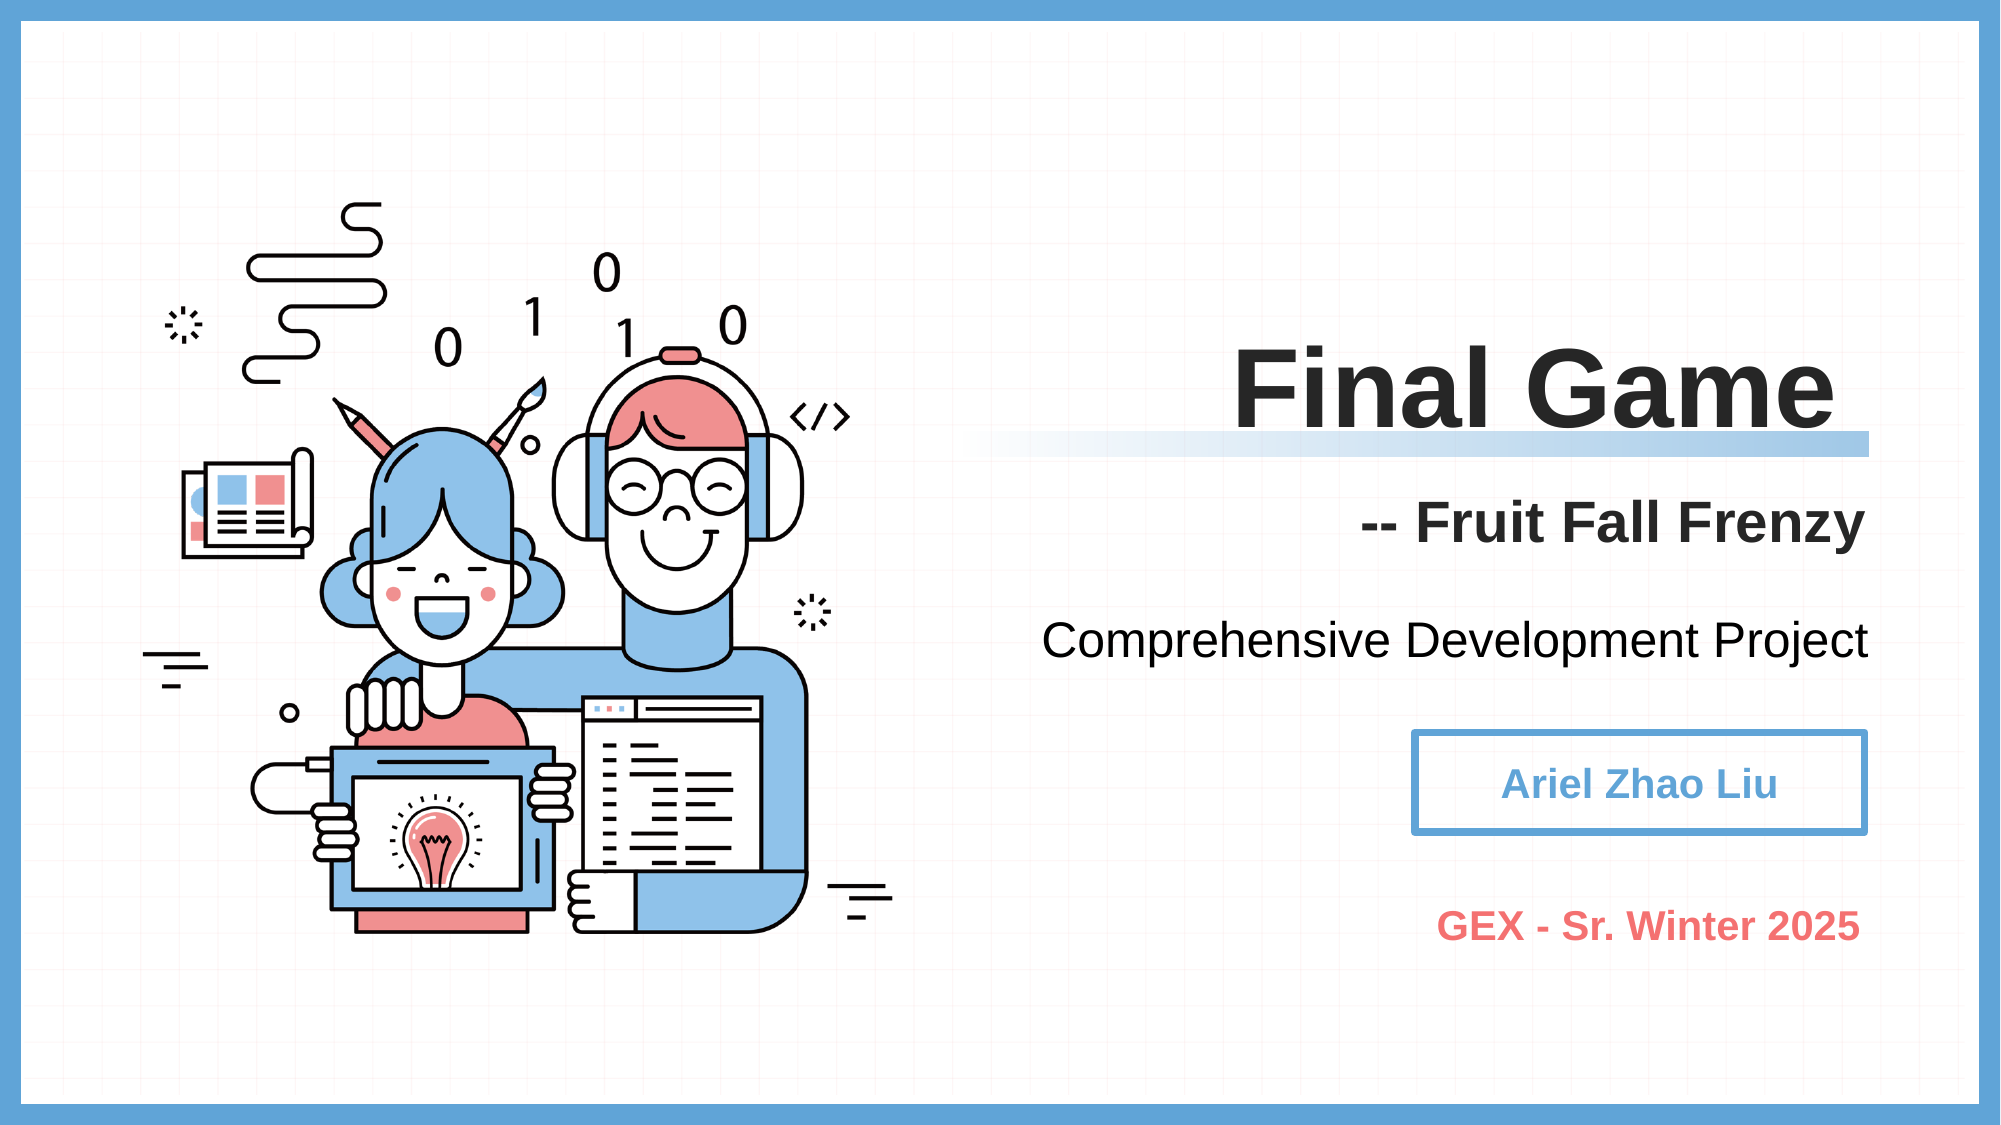

# Final Game
-- Fruit Fall Frenzy
Comprehensive Development Project
Ariel Zhao Liu
GEX - Sr. Winter 2025